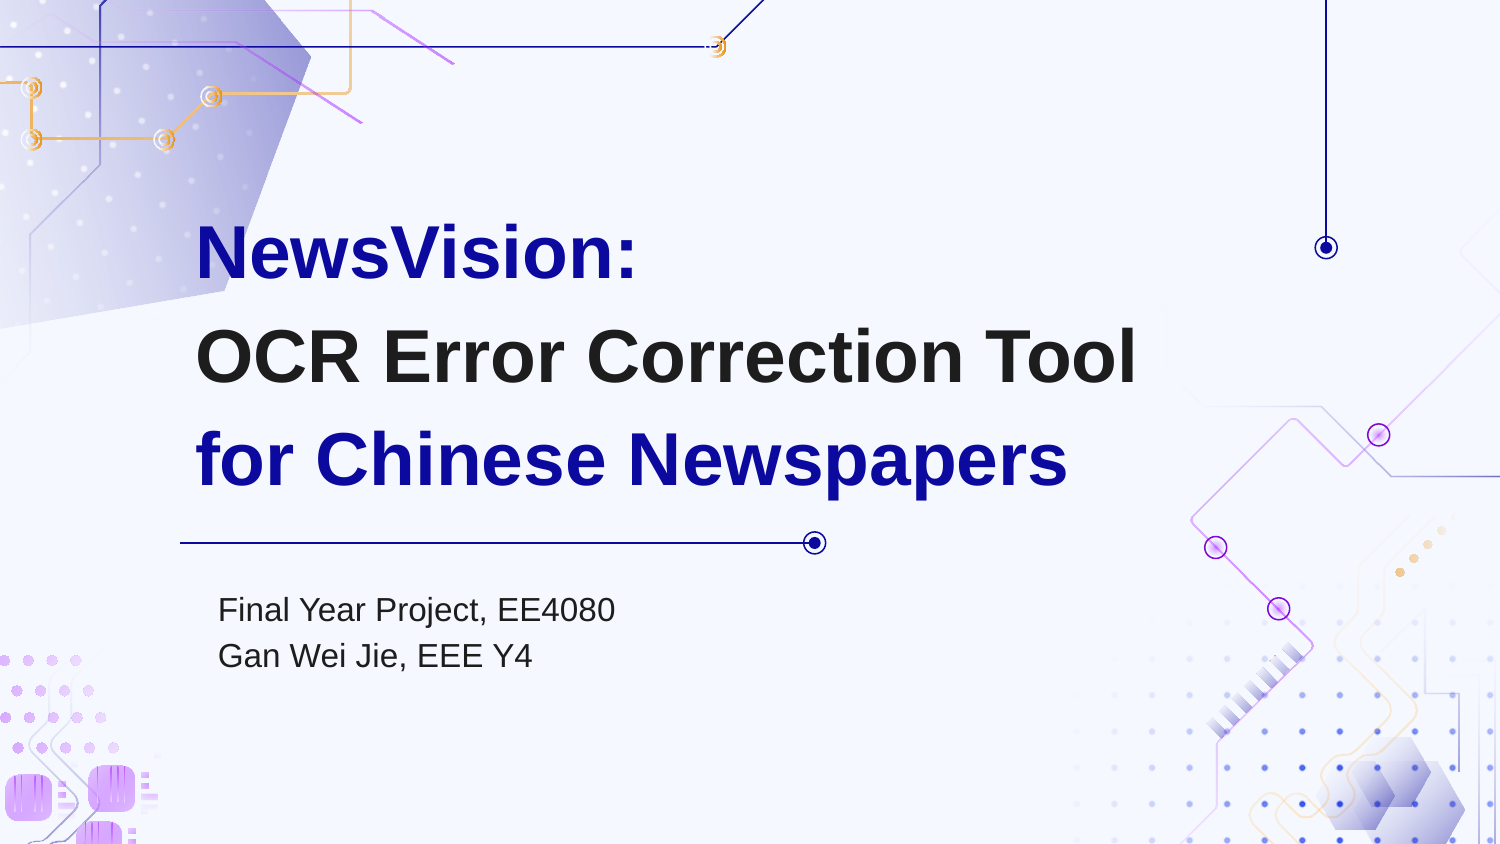

# NewsVision: OCR Error Correction Tool for Chinese Newspapers

Final Year Project, EE4080
Gan Wei Jie, EEE Y4